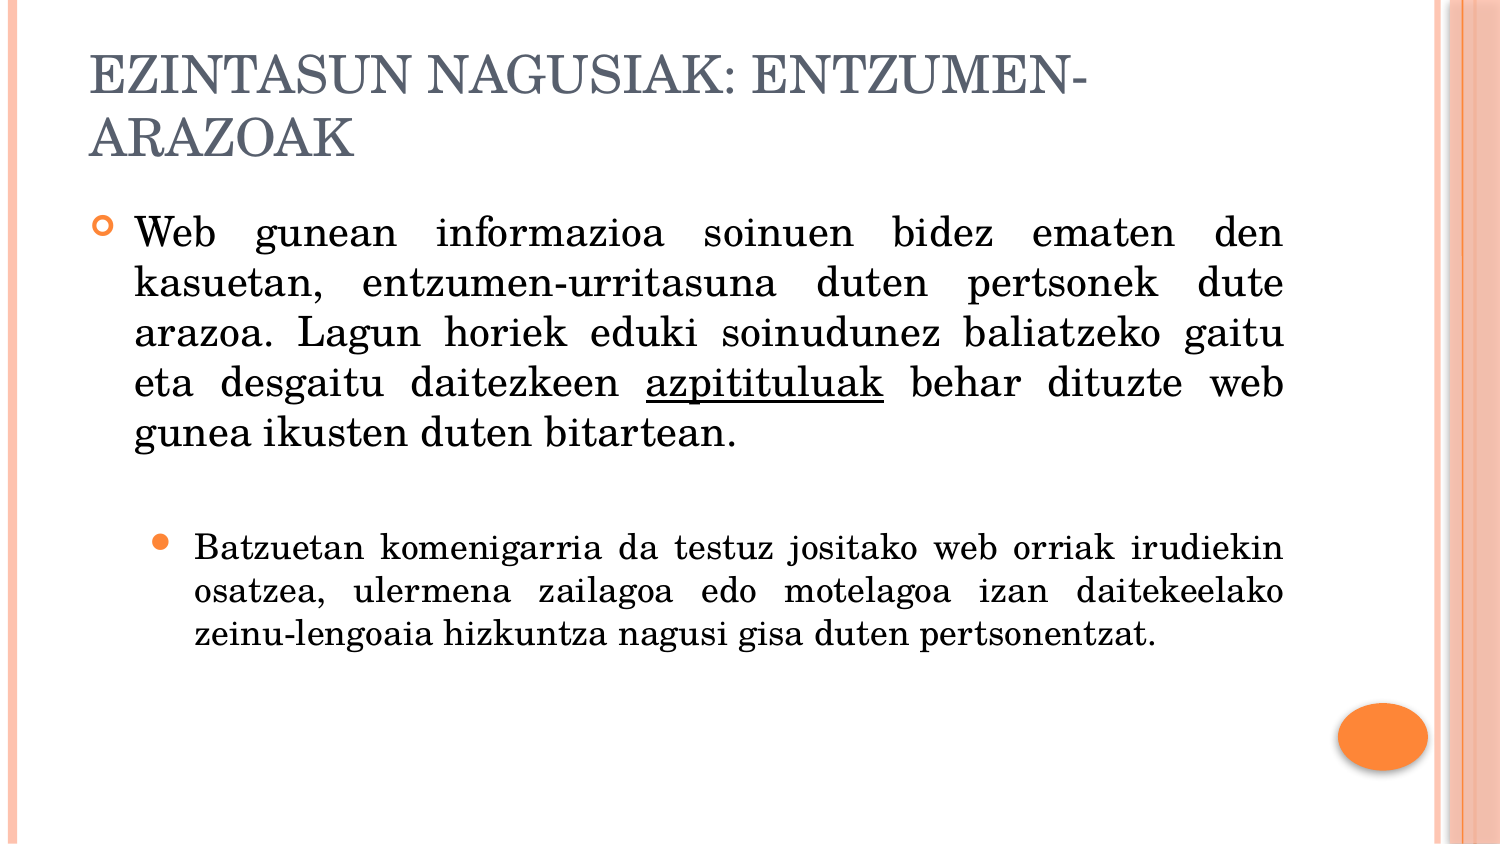

# Ezintasun nagusiak: Entzumen-arazoak
Web gunean informazioa soinuen bidez ematen den kasuetan, entzumen-urritasuna duten pertsonek dute arazoa. Lagun horiek eduki soinudunez baliatzeko gaitu eta desgaitu daitezkeen azpitituluak behar dituzte web gunea ikusten duten bitartean.

Batzuetan komenigarria da testuz jositako web orriak irudiekin osatzea, ulermena zailagoa edo motelagoa izan daitekeelako zeinu-lengoaia hizkuntza nagusi gisa duten pertsonentzat.